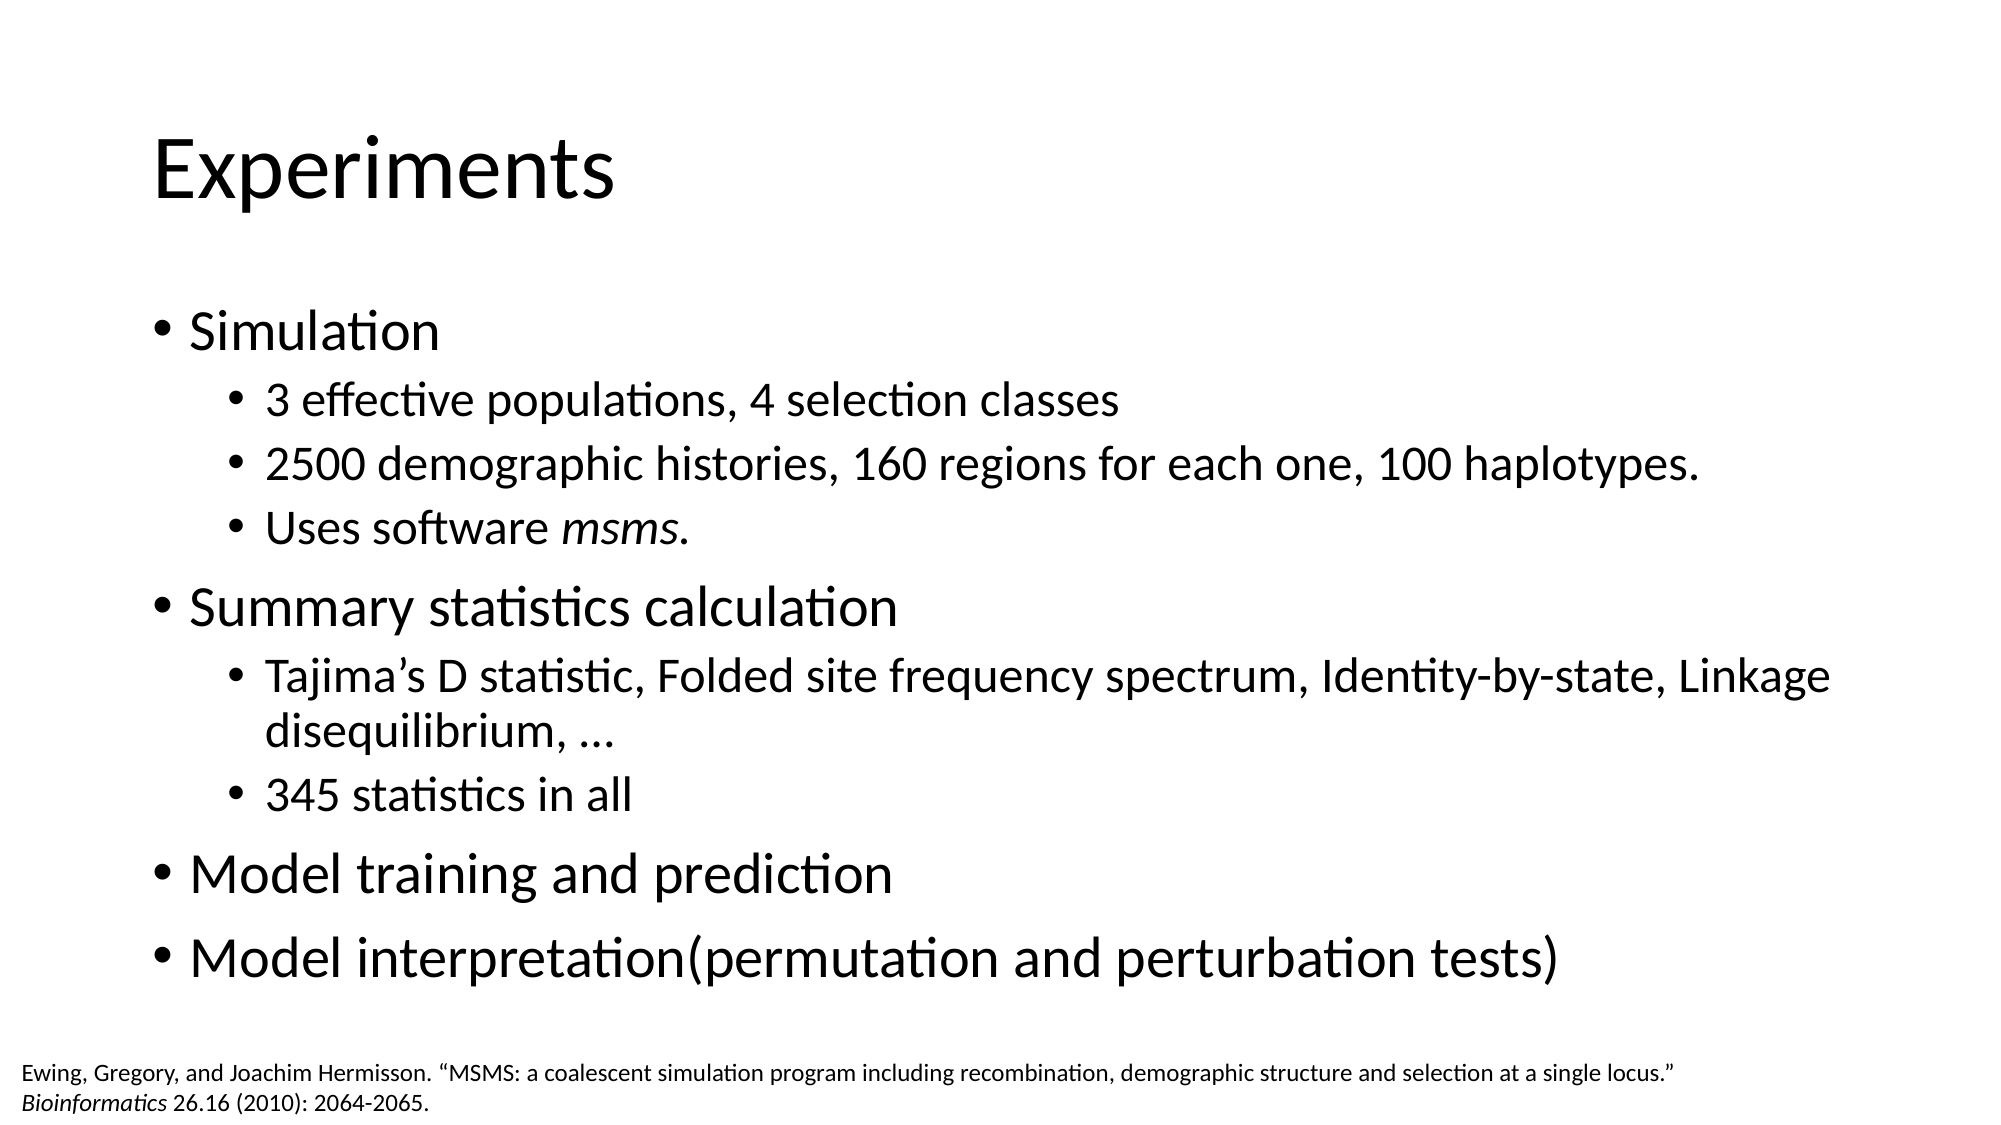

# Experiments
Simulation
3 effective populations, 4 selection classes
2500 demographic histories, 160 regions for each one, 100 haplotypes.
Uses software msms.
Summary statistics calculation
Tajima’s D statistic, Folded site frequency spectrum, Identity-by-state, Linkage disequilibrium, …
345 statistics in all
Model training and prediction
Model interpretation(permutation and perturbation tests)

Ewing, Gregory, and Joachim Hermisson. “MSMS: a coalescent simulation program including recombination, demographic structure and selection at a single locus.”
Bioinformatics 26.16 (2010): 2064-2065.